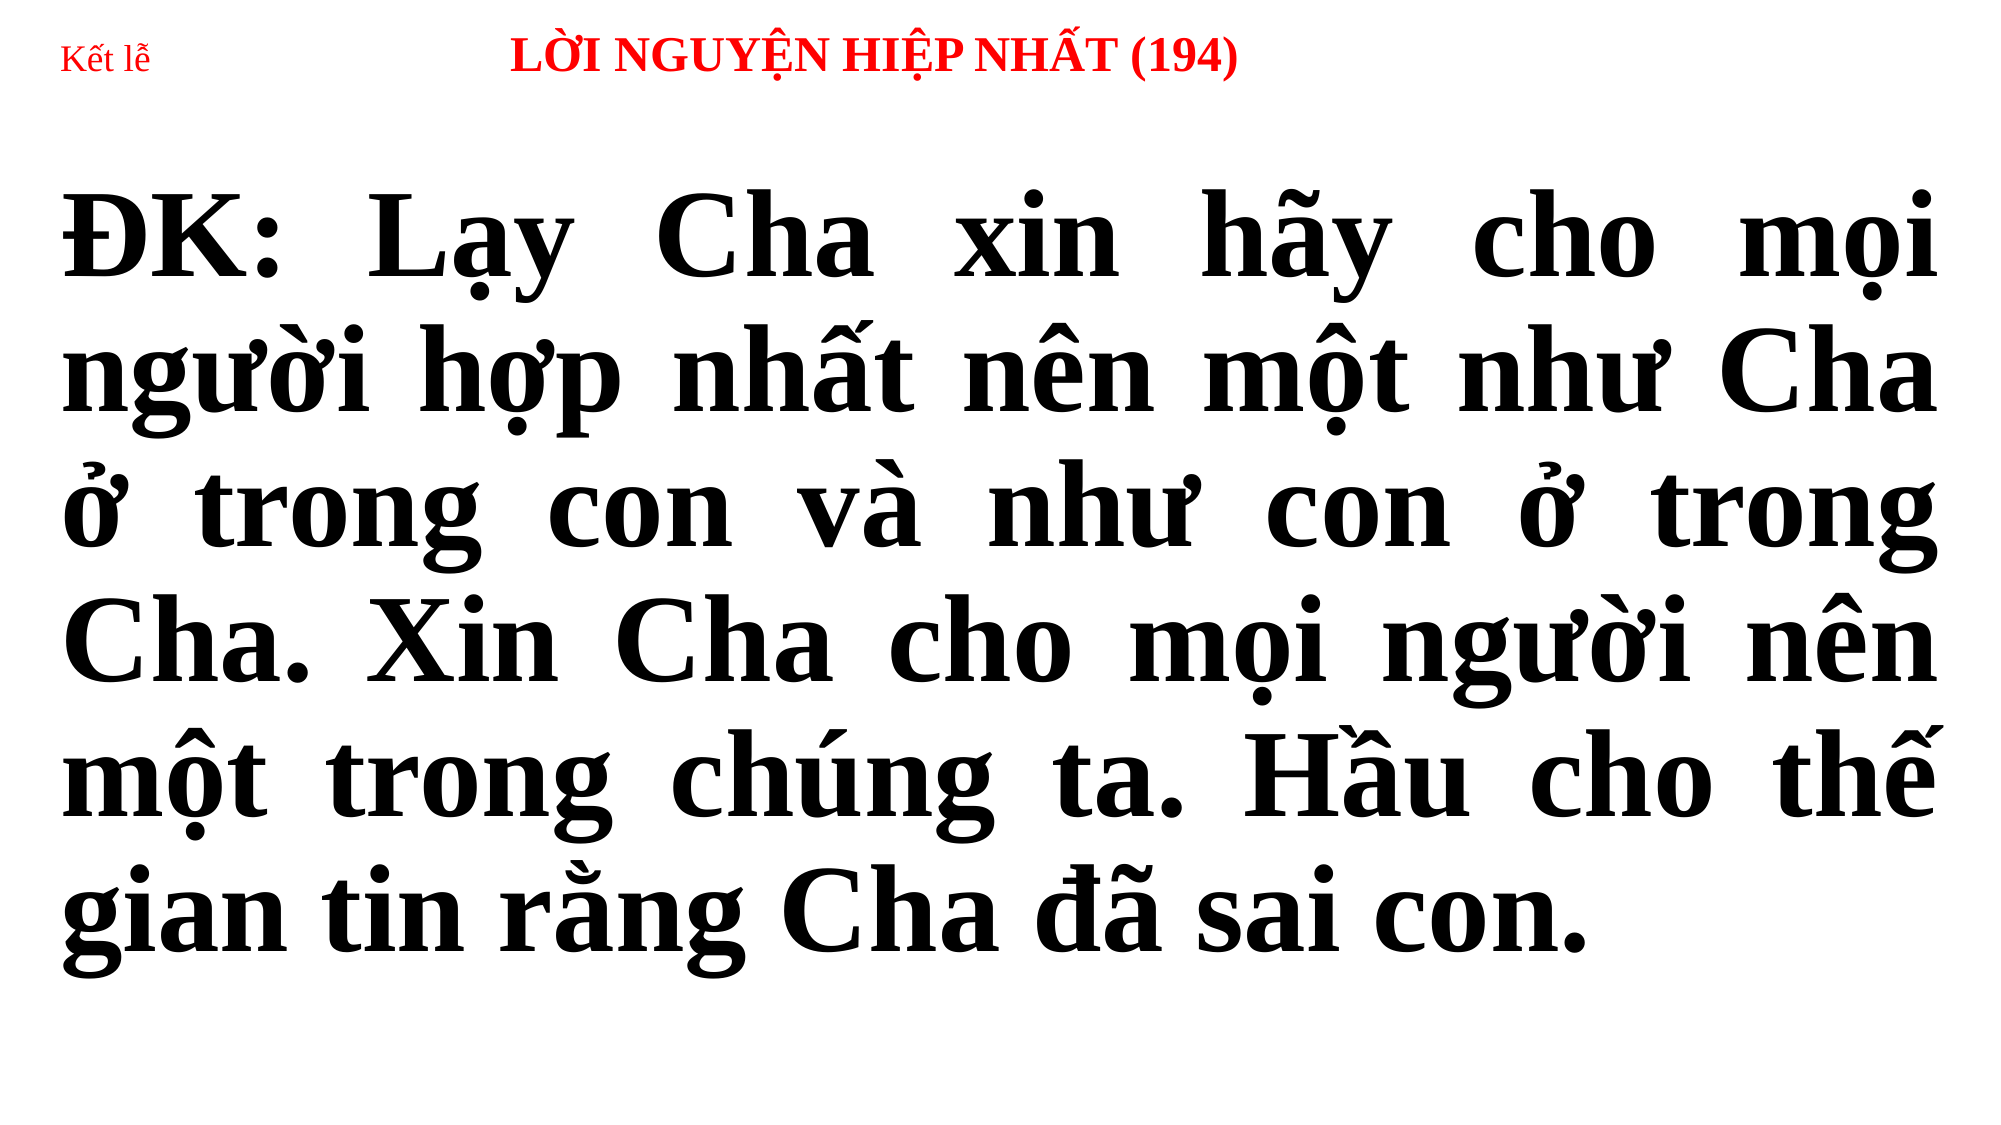

# Kết lễ                             	LỜI NGUYỆN HIỆP NHẤT (194)
ĐK: Lạy Cha xin hãy cho mọi người hợp nhất nên một như Cha ở trong con và như con ở trong Cha. Xin Cha cho mọi người nên một trong chúng ta. Hầu cho thế gian tin rằng Cha đã sai con.